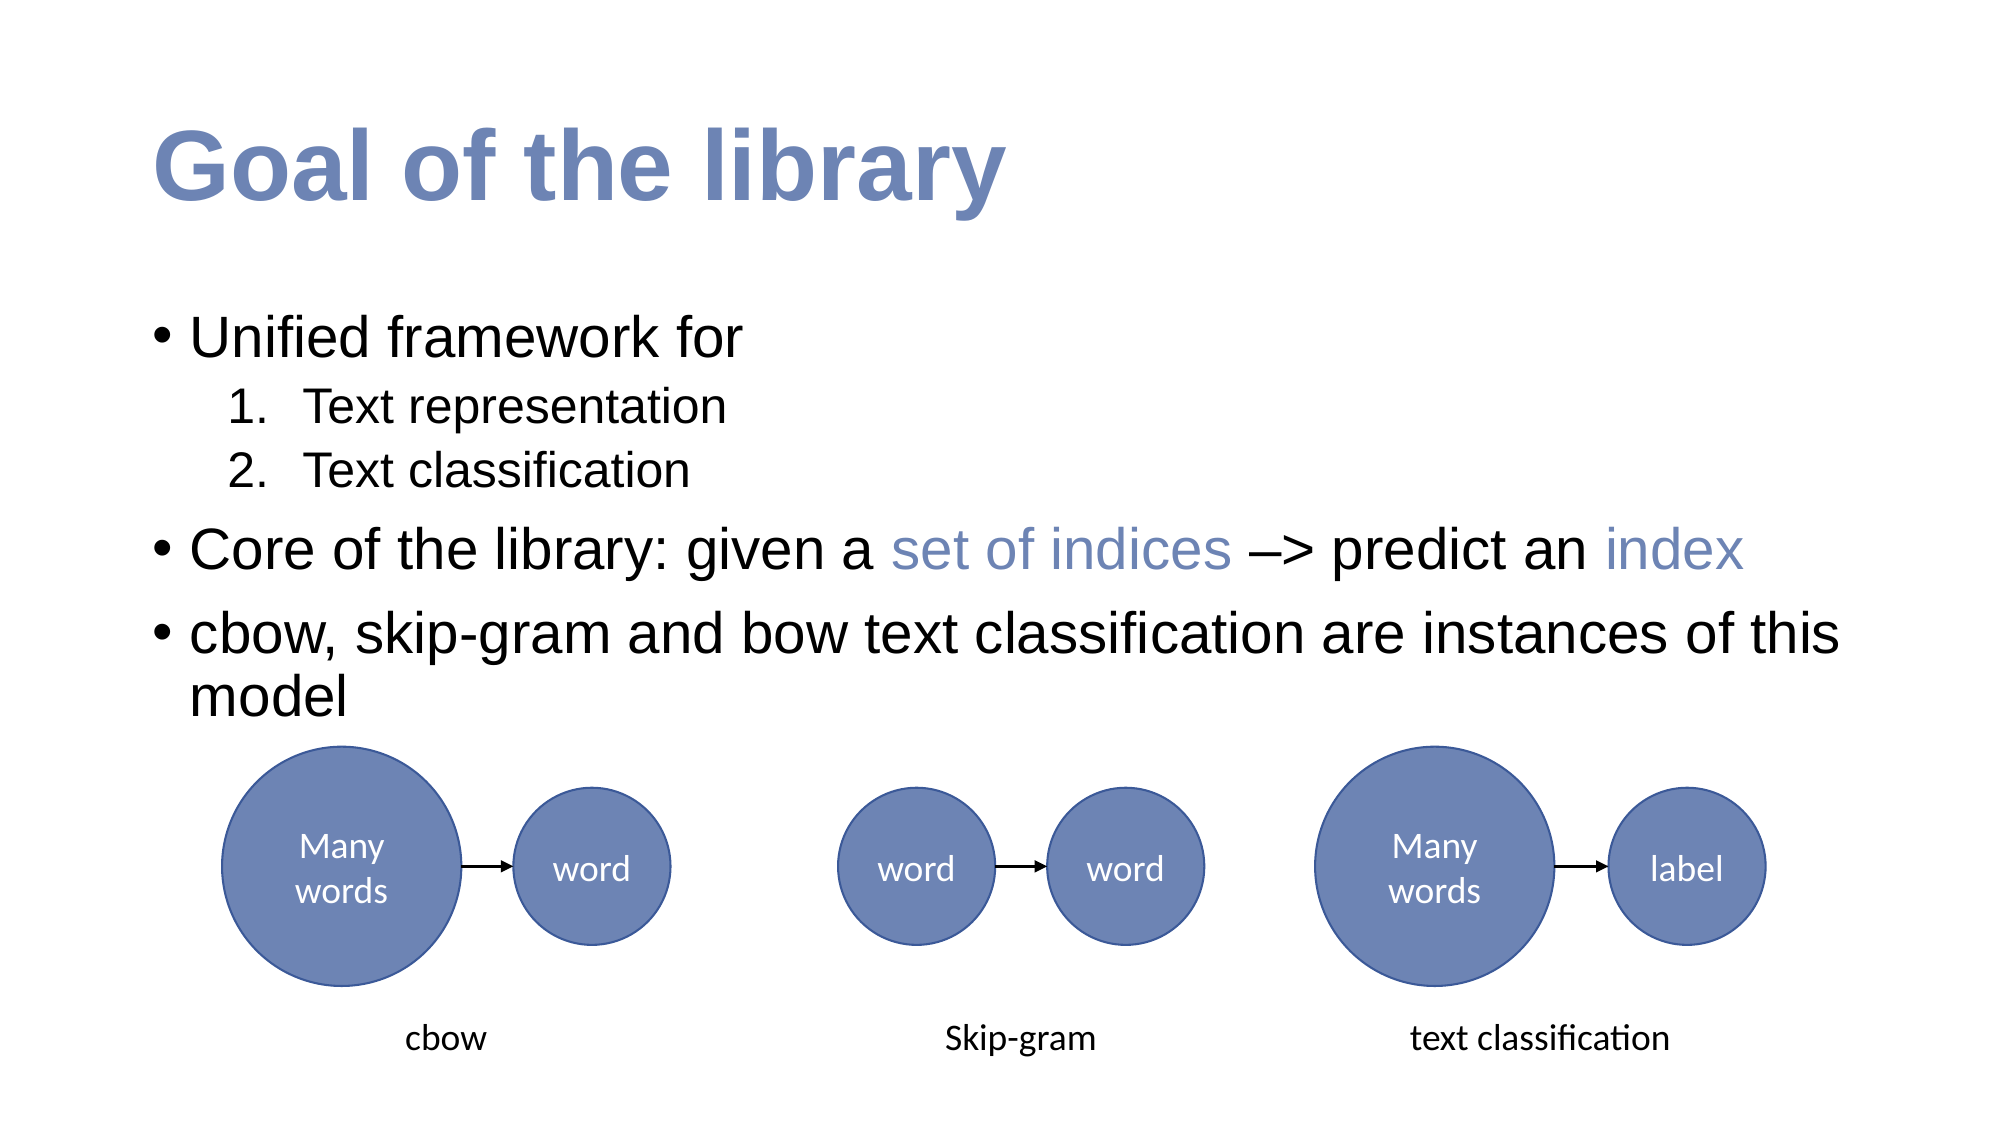

# Goal of the library
Unified framework for
Text representation
Text classification
Core of the library: given a set of indices –> predict an index
cbow, skip-gram and bow text classification are instances of this model
Many words
word
cbow
Many words
label
text classification
word
word
Skip-gram